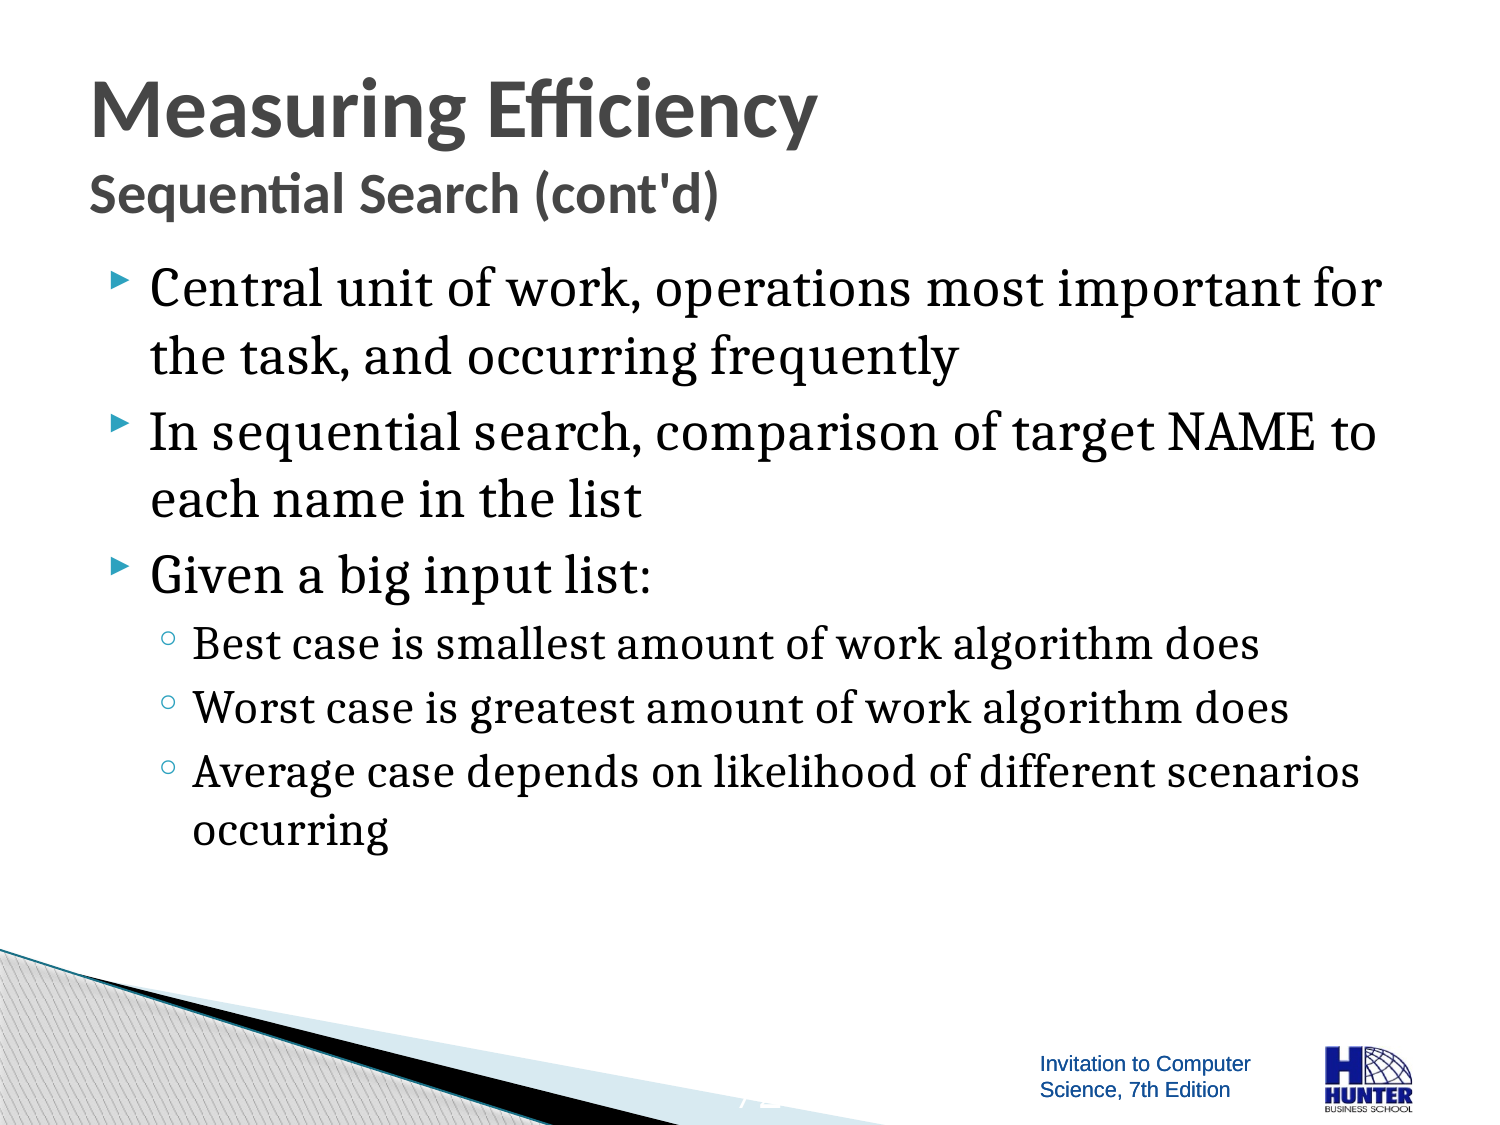

# Measuring Efficiency Sequential Search (cont'd)
Central unit of work, operations most important for the task, and occurring frequently
In sequential search, comparison of target NAME to each name in the list
Given a big input list:
Best case is smallest amount of work algorithm does
Worst case is greatest amount of work algorithm does
Average case depends on likelihood of different scenarios occurring
72